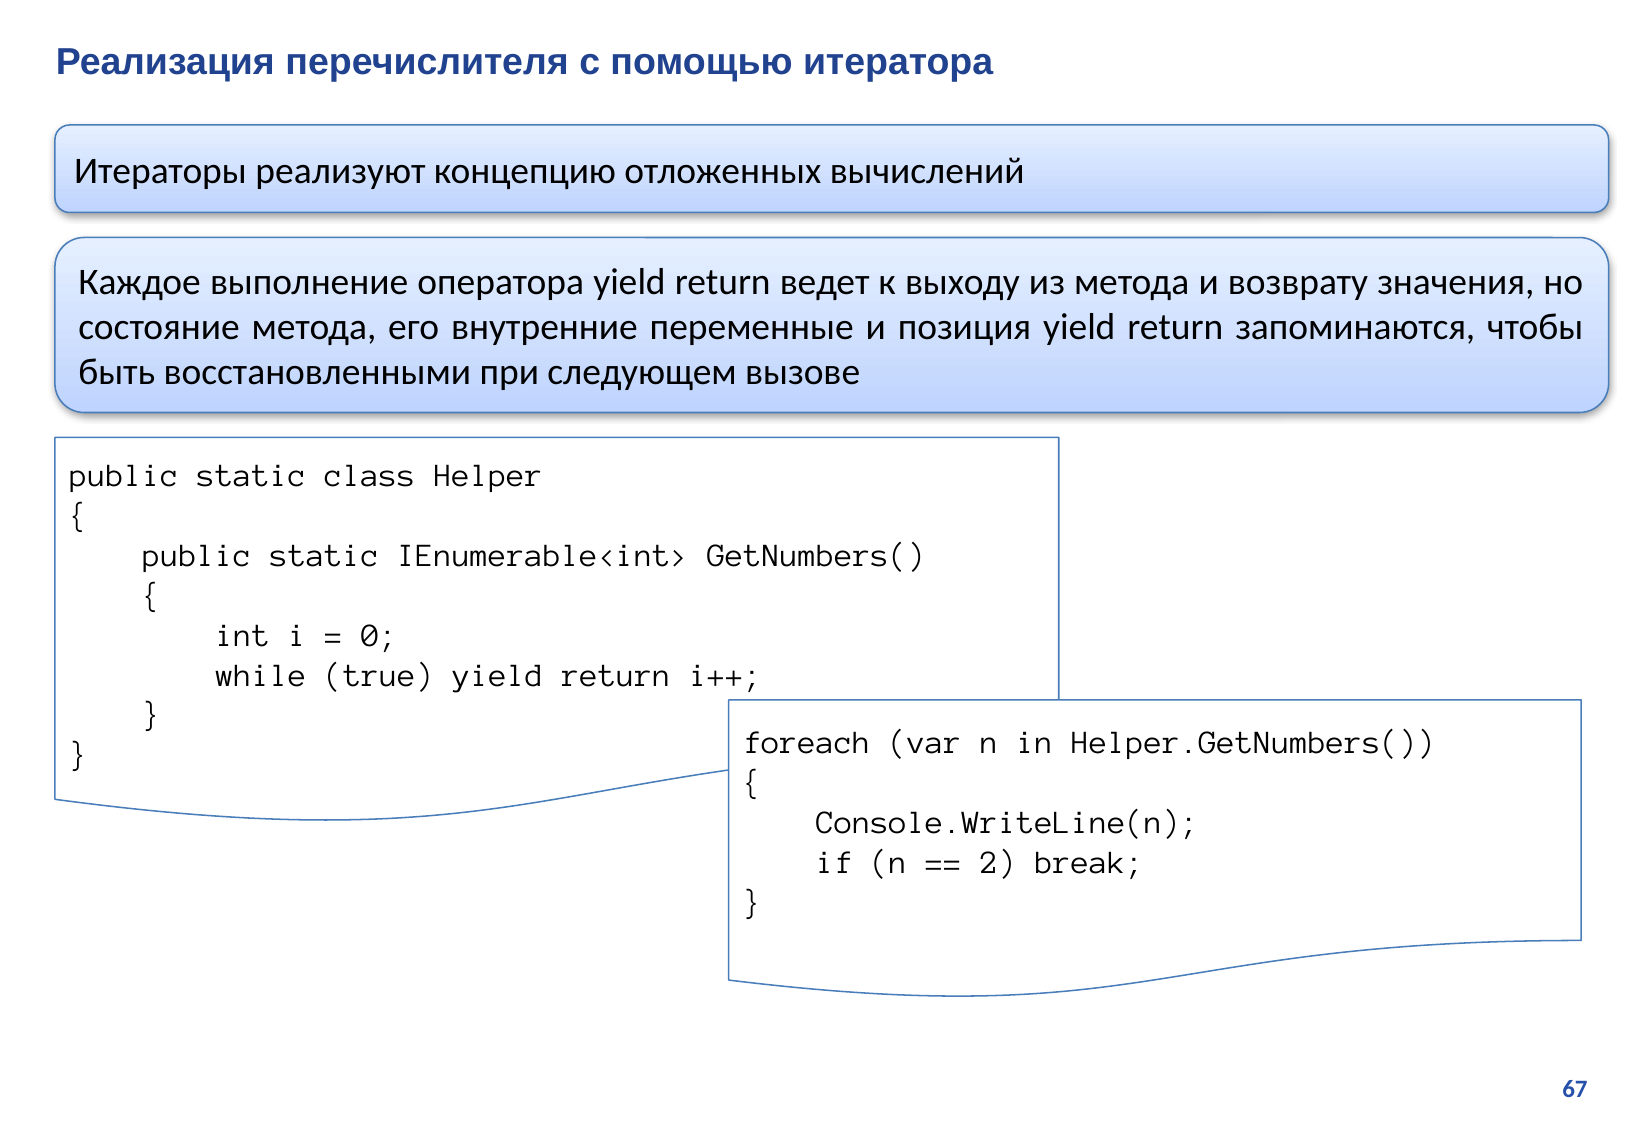

# Реализация перечислителя с помощью итератора
Итераторы реализуют концепцию отложенных вычислений
Каждое выполнение оператора yield return ведет к выходу из метода и возврату значения, но состояние метода, его внутренние переменные и позиция yield return запоминаются, чтобы быть восстановленными при следующем вызове

public static class Helper
{
    public static IEnumerable<int> GetNumbers()
    {
        int i = 0;
        while (true) yield return i++;
    }
}
foreach (var n in Helper.GetNumbers())
{
    Console.WriteLine(n);
    if (n == 2) break;
}